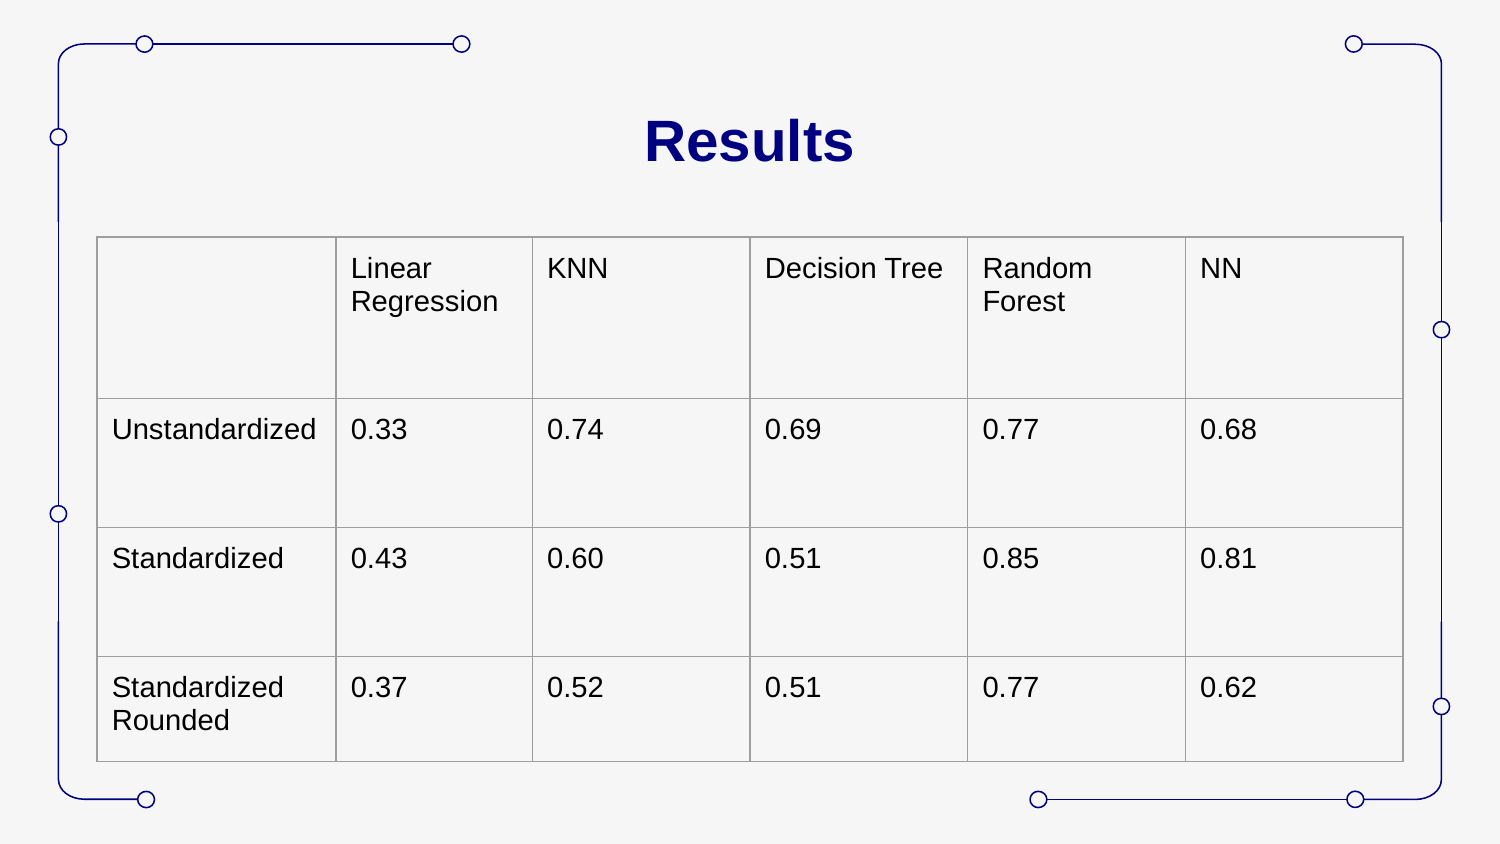

# Results
|  | Linear Regression | KNN | Decision Tree | Random Forest | NN |
| --- | --- | --- | --- | --- | --- |
| Unstandardized | 0.33 | 0.74 | 0.69 | 0.77 | 0.68 |
| Standardized | 0.43 | 0.60 | 0.51 | 0.85 | 0.81 |
| Standardized Rounded | 0.37 | 0.52 | 0.51 | 0.77 | 0.62 |